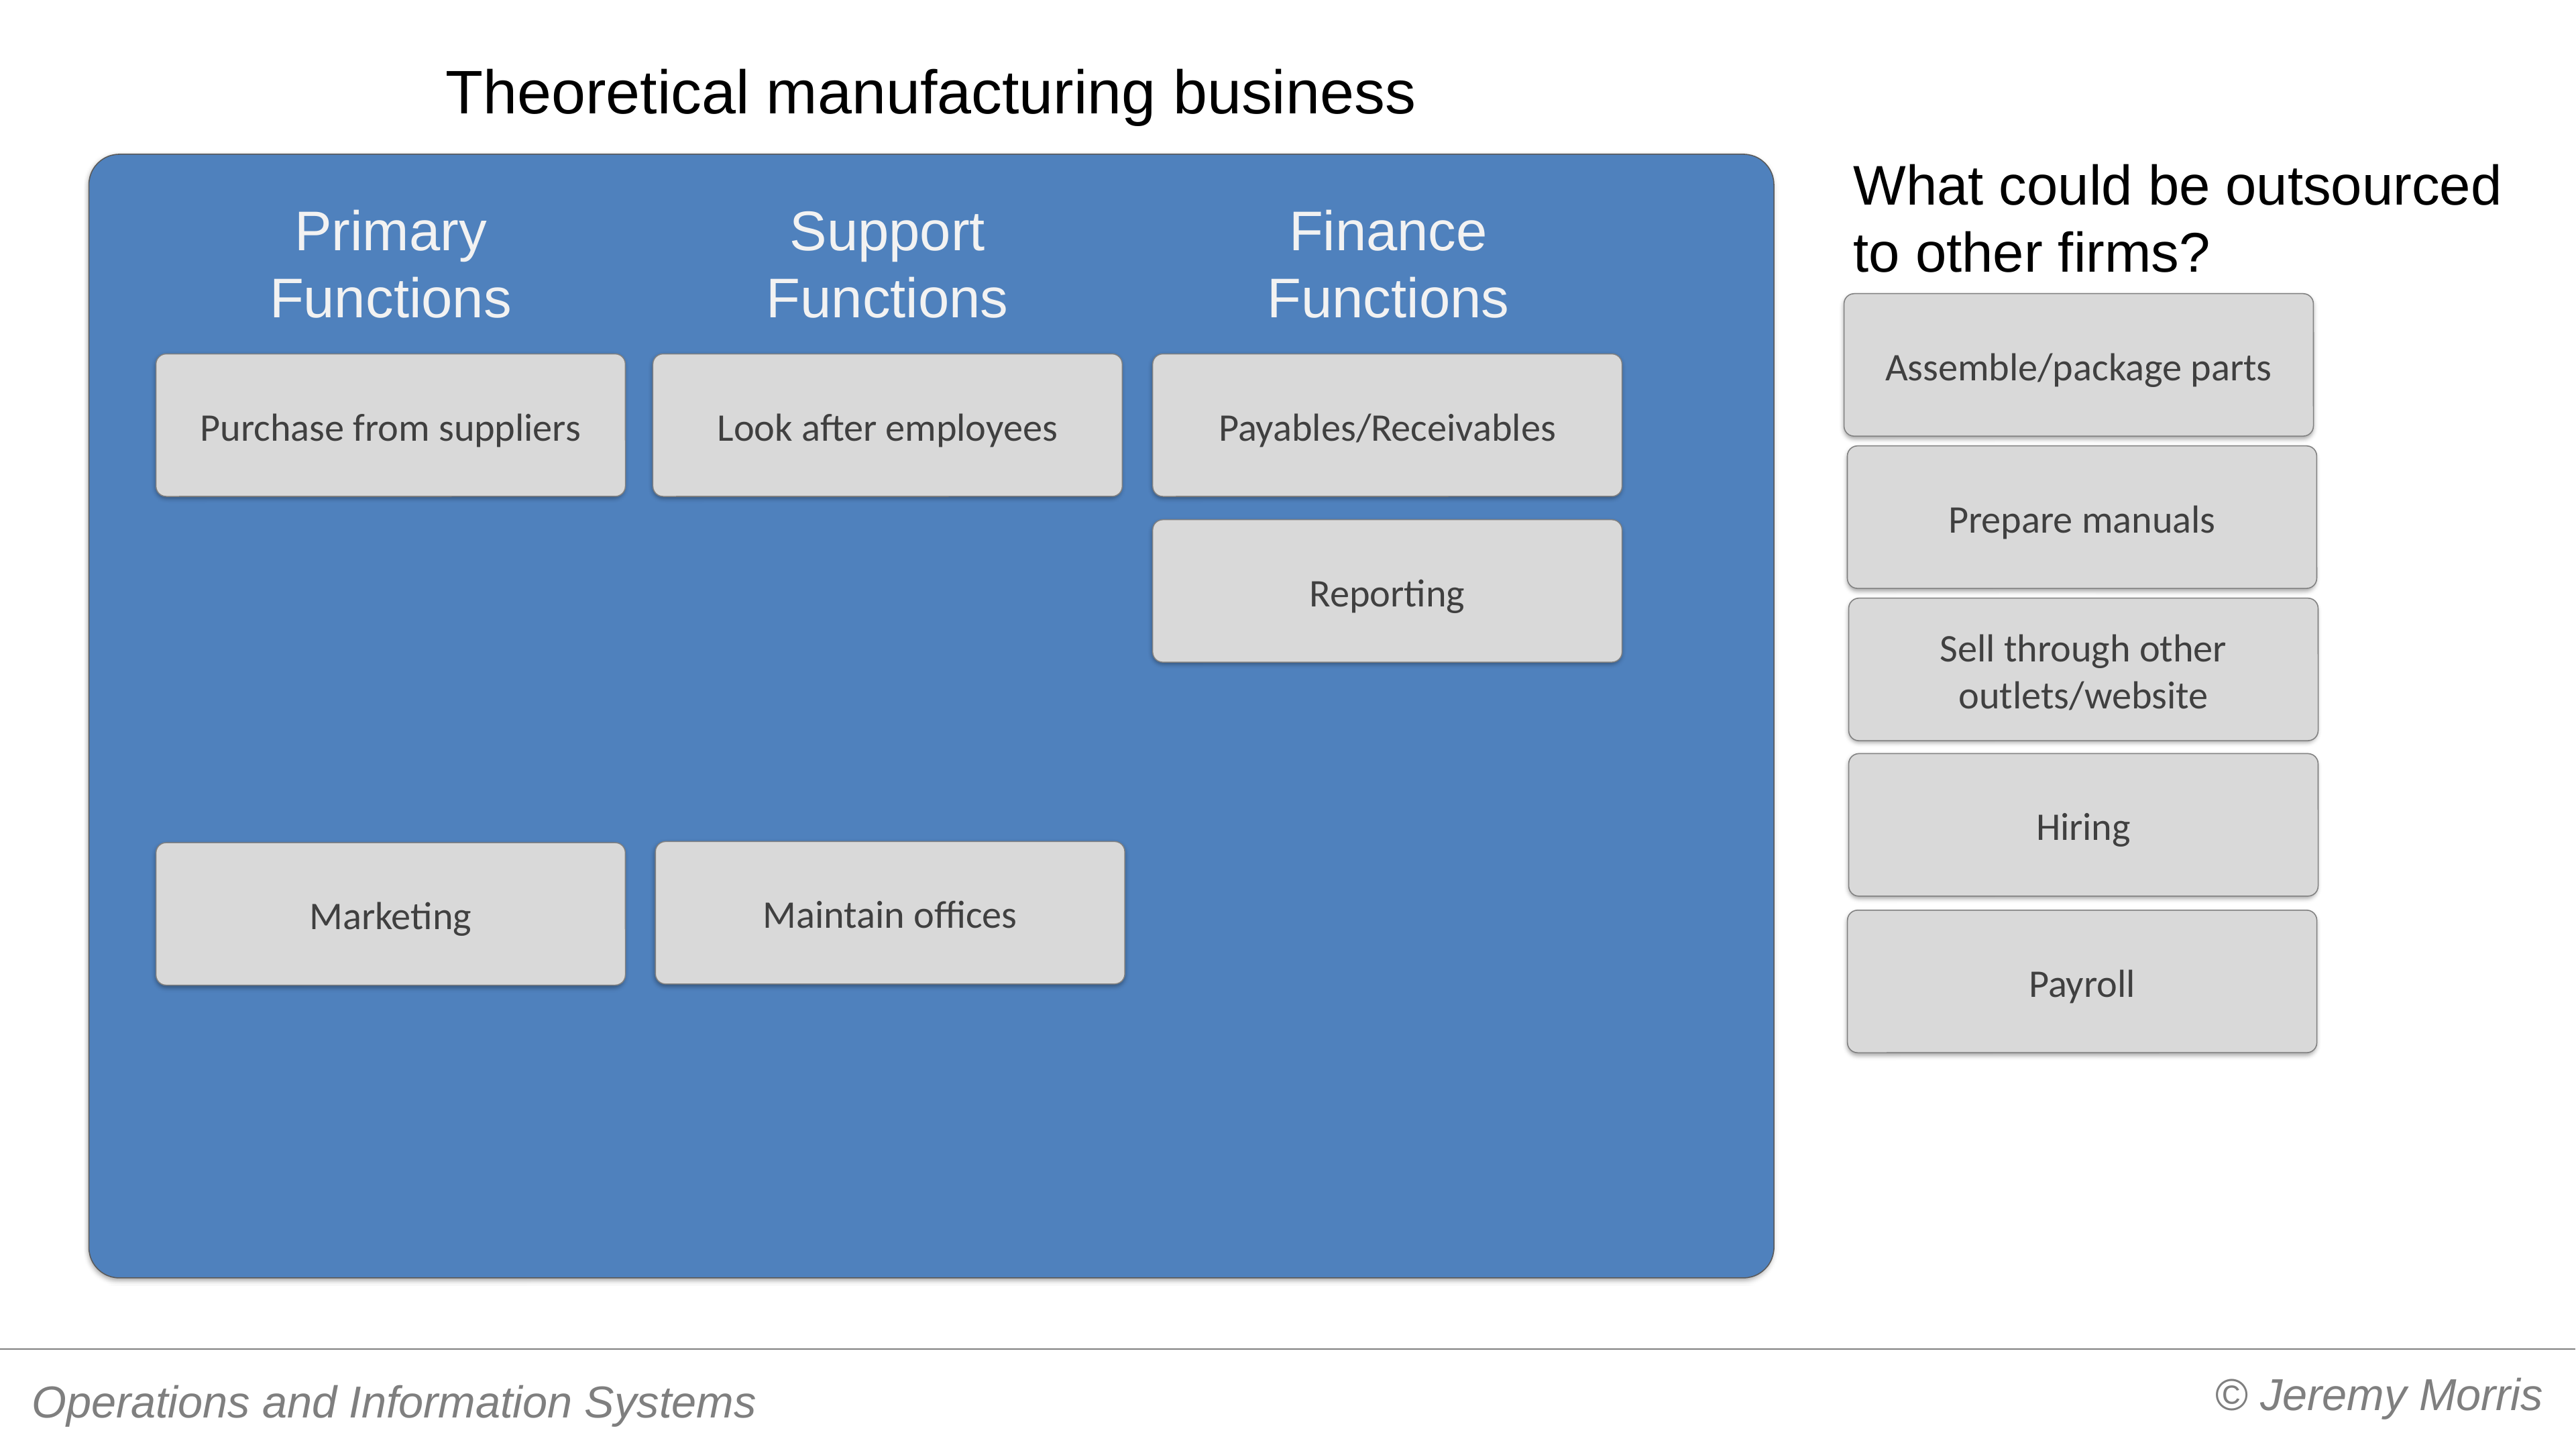

Theoretical manufacturing business
What could be outsourced to other firms?

Finance Functions
Support Functions
Primary Functions
Assemble/package parts
Purchase from suppliers
Look after employees
Payables/Receivables
Prepare manuals
Reporting
Sell through other outlets/website
Hiring
Maintain offices
Marketing
Payroll